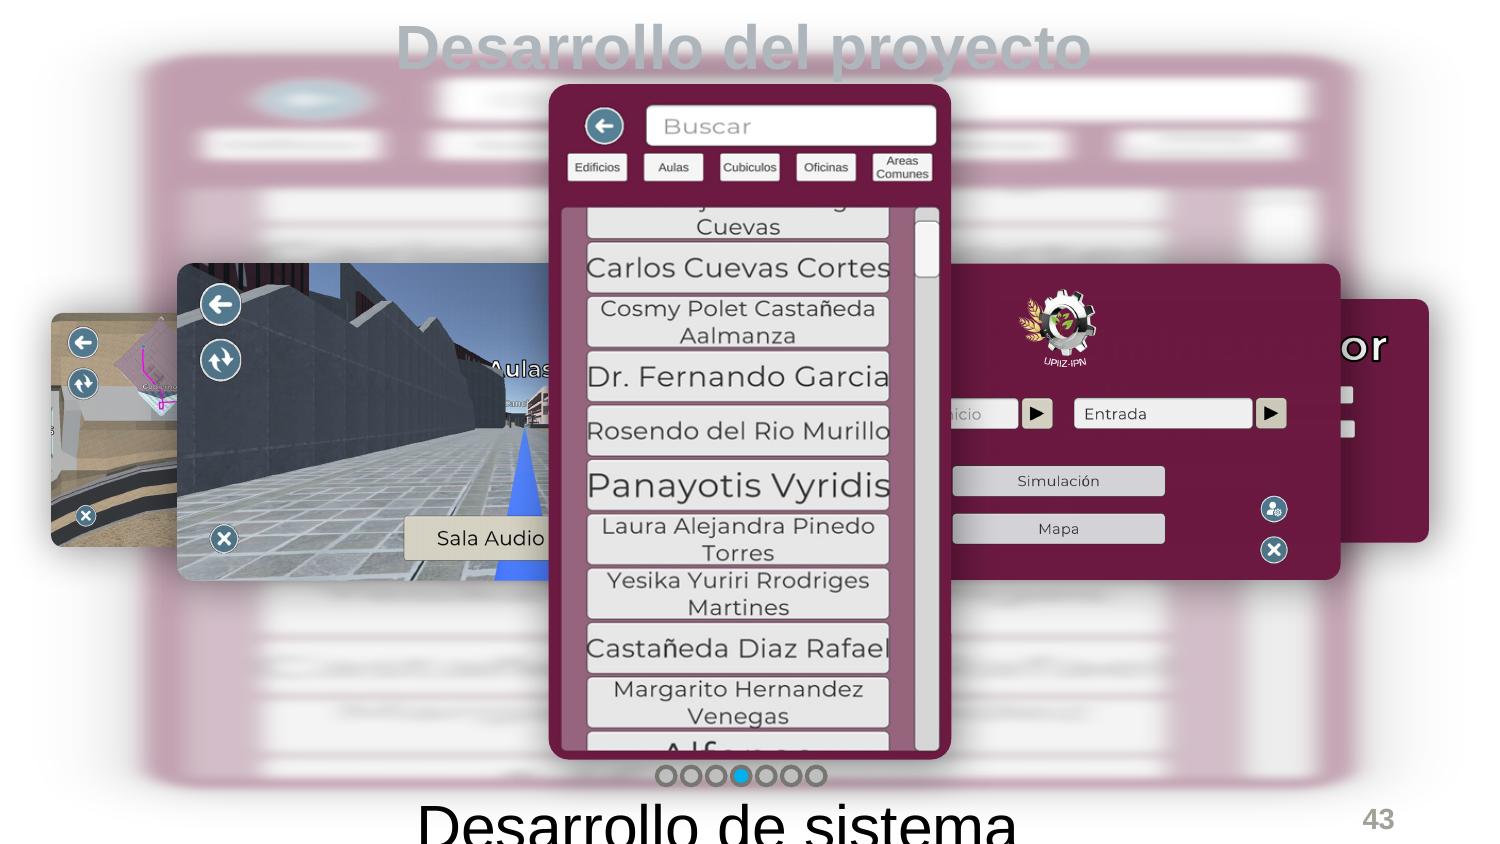

Desarrollo del proyecto

Desarrollo de sistema
43